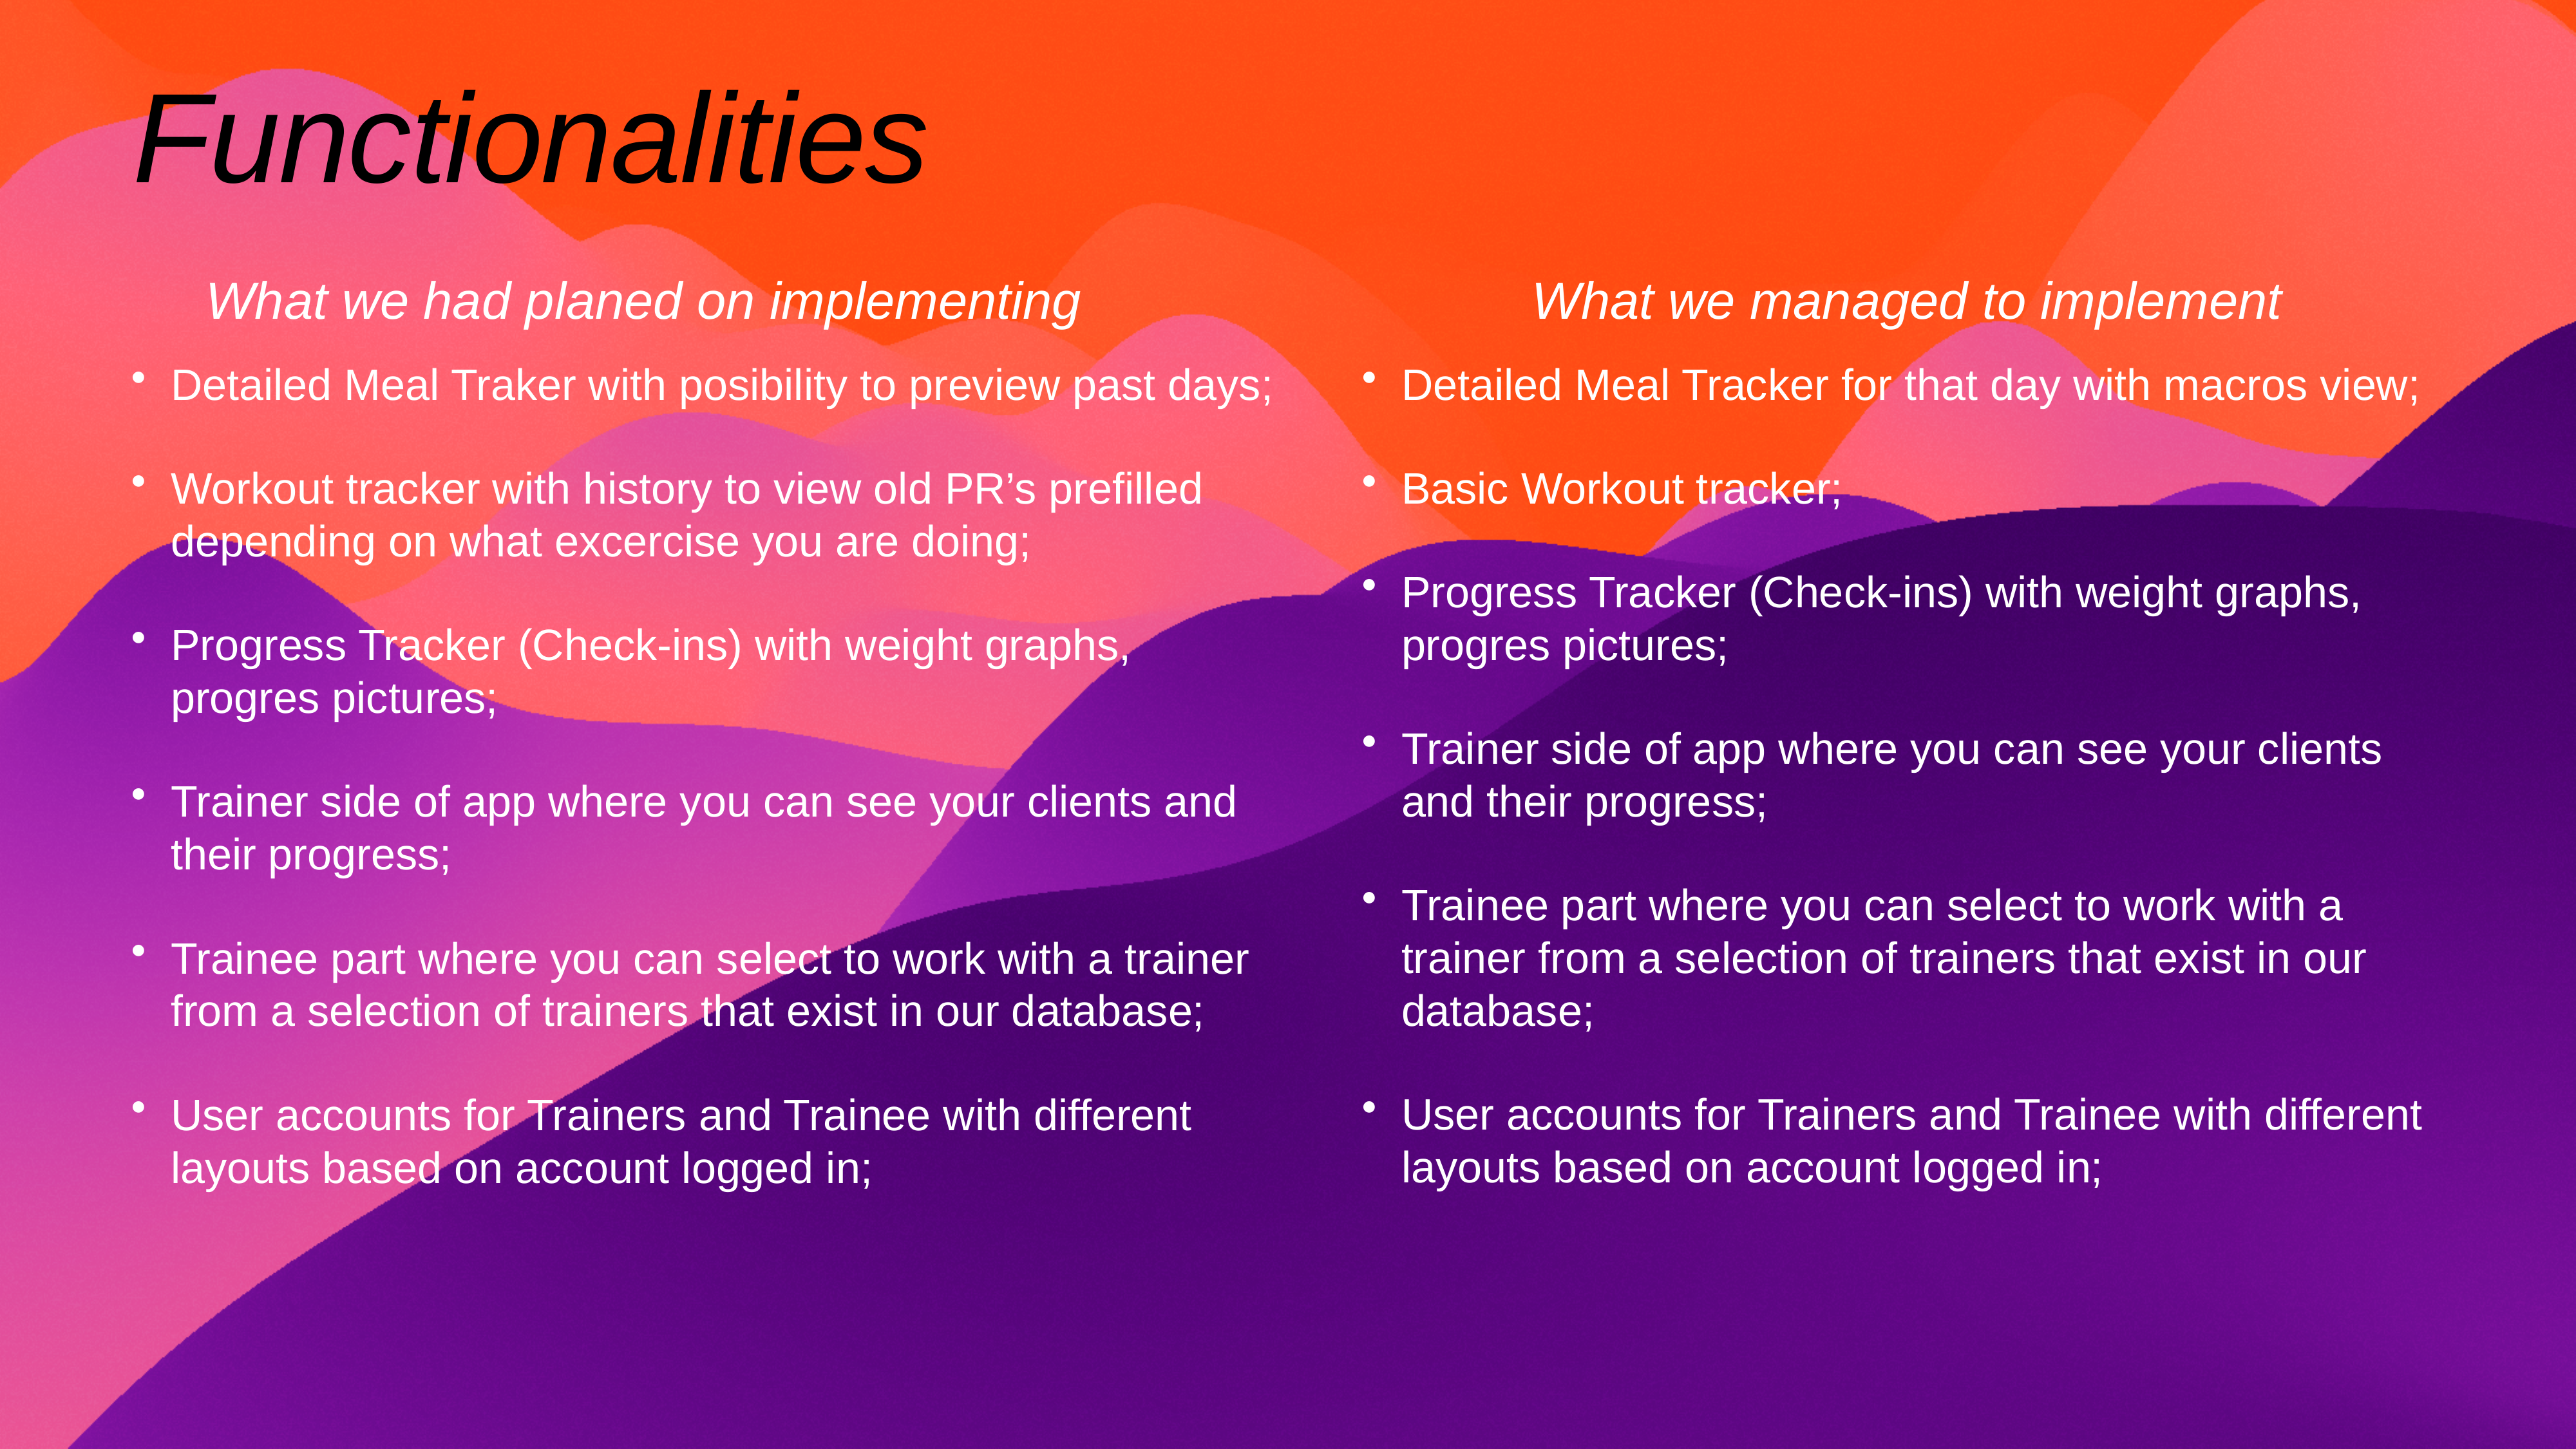

# Functionalities
What we had planed on implementing
What we managed to implement
Detailed Meal Traker with posibility to preview past days;
Workout tracker with history to view old PR’s prefilled depending on what excercise you are doing;
Progress Tracker (Check-ins) with weight graphs, progres pictures;
Trainer side of app where you can see your clients and their progress;
Trainee part where you can select to work with a trainer from a selection of trainers that exist in our database;
User accounts for Trainers and Trainee with different layouts based on account logged in;
Detailed Meal Tracker for that day with macros view;
Basic Workout tracker;
Progress Tracker (Check-ins) with weight graphs, progres pictures;
Trainer side of app where you can see your clients and their progress;
Trainee part where you can select to work with a trainer from a selection of trainers that exist in our database;
User accounts for Trainers and Trainee with different layouts based on account logged in;